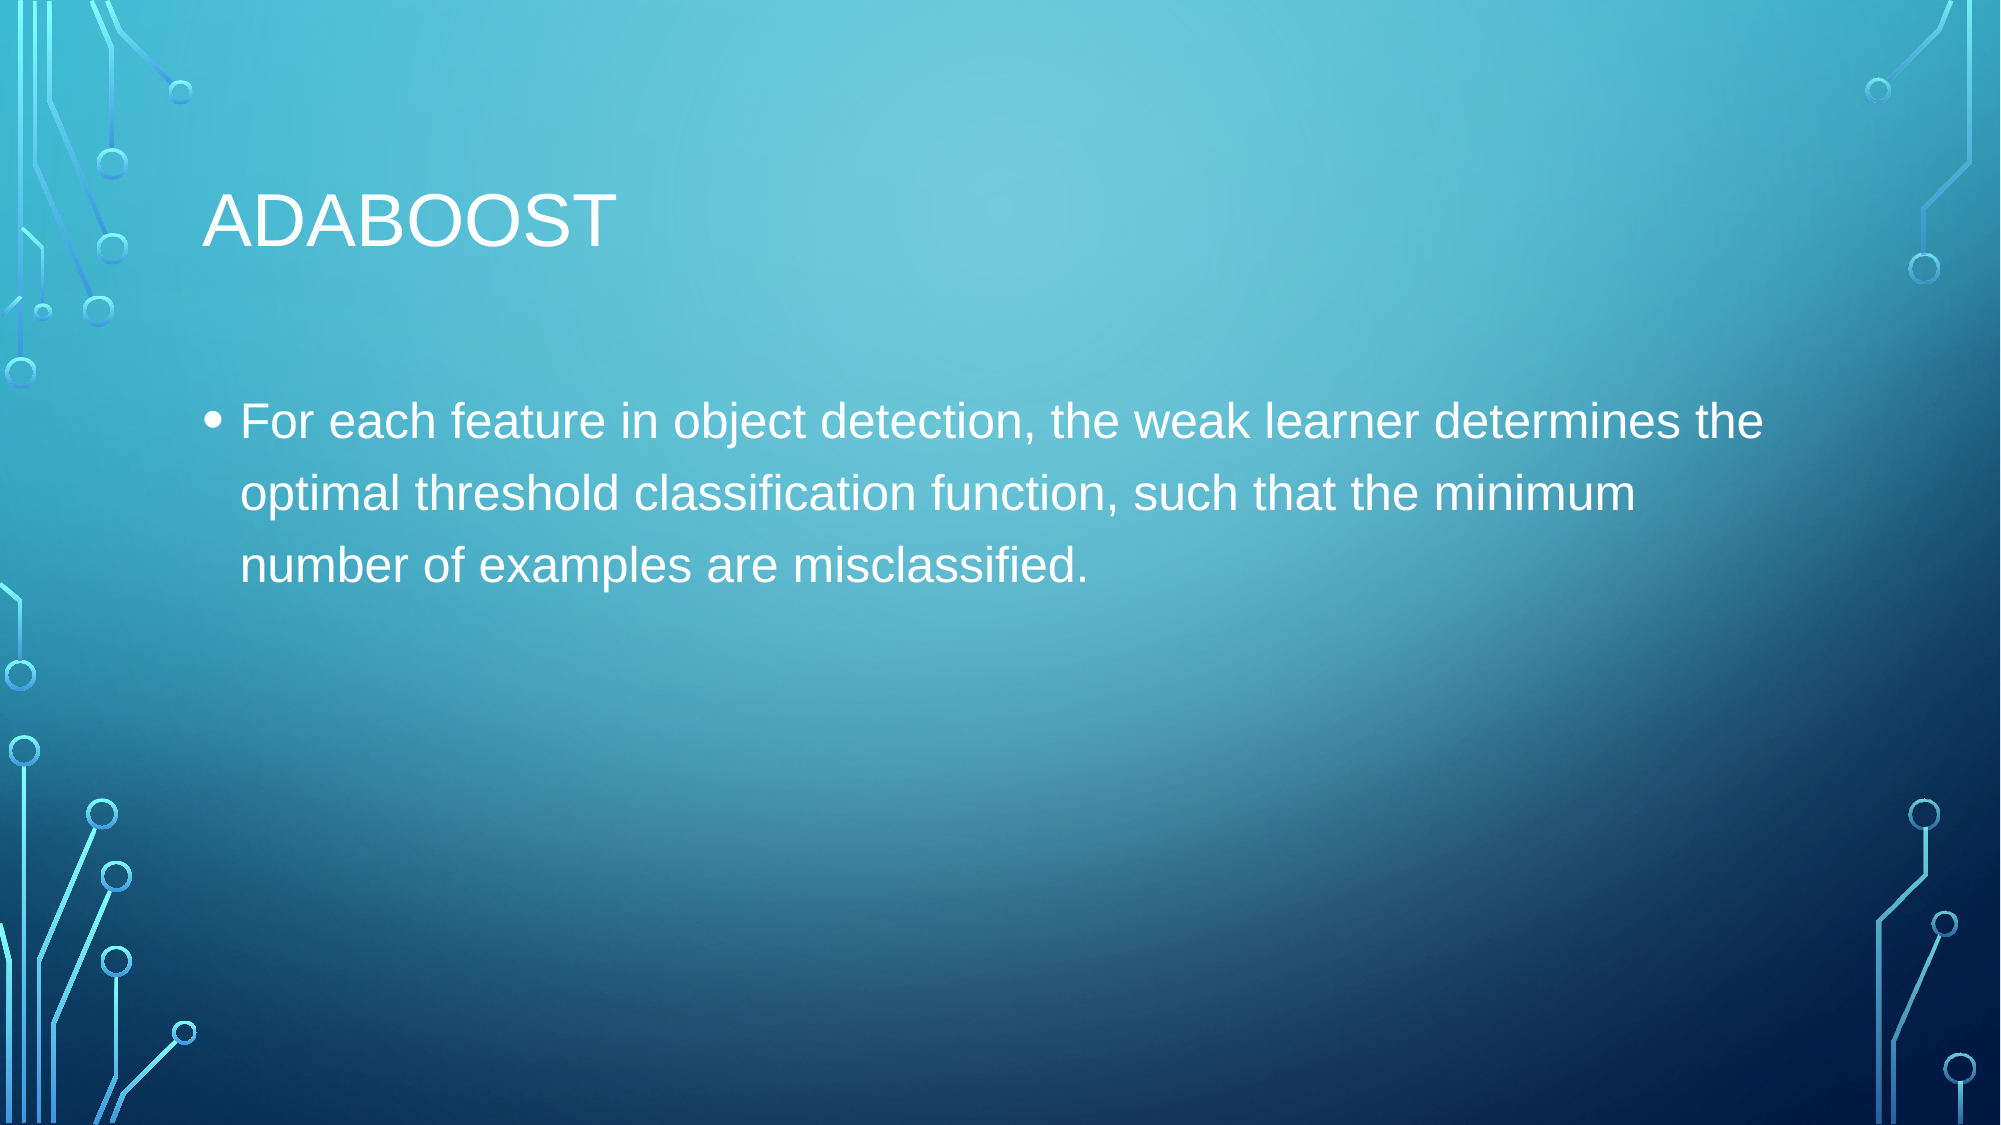

# adaboost
For each feature in object detection, the weak learner determines the optimal threshold classification function, such that the minimum number of examples are misclassified.